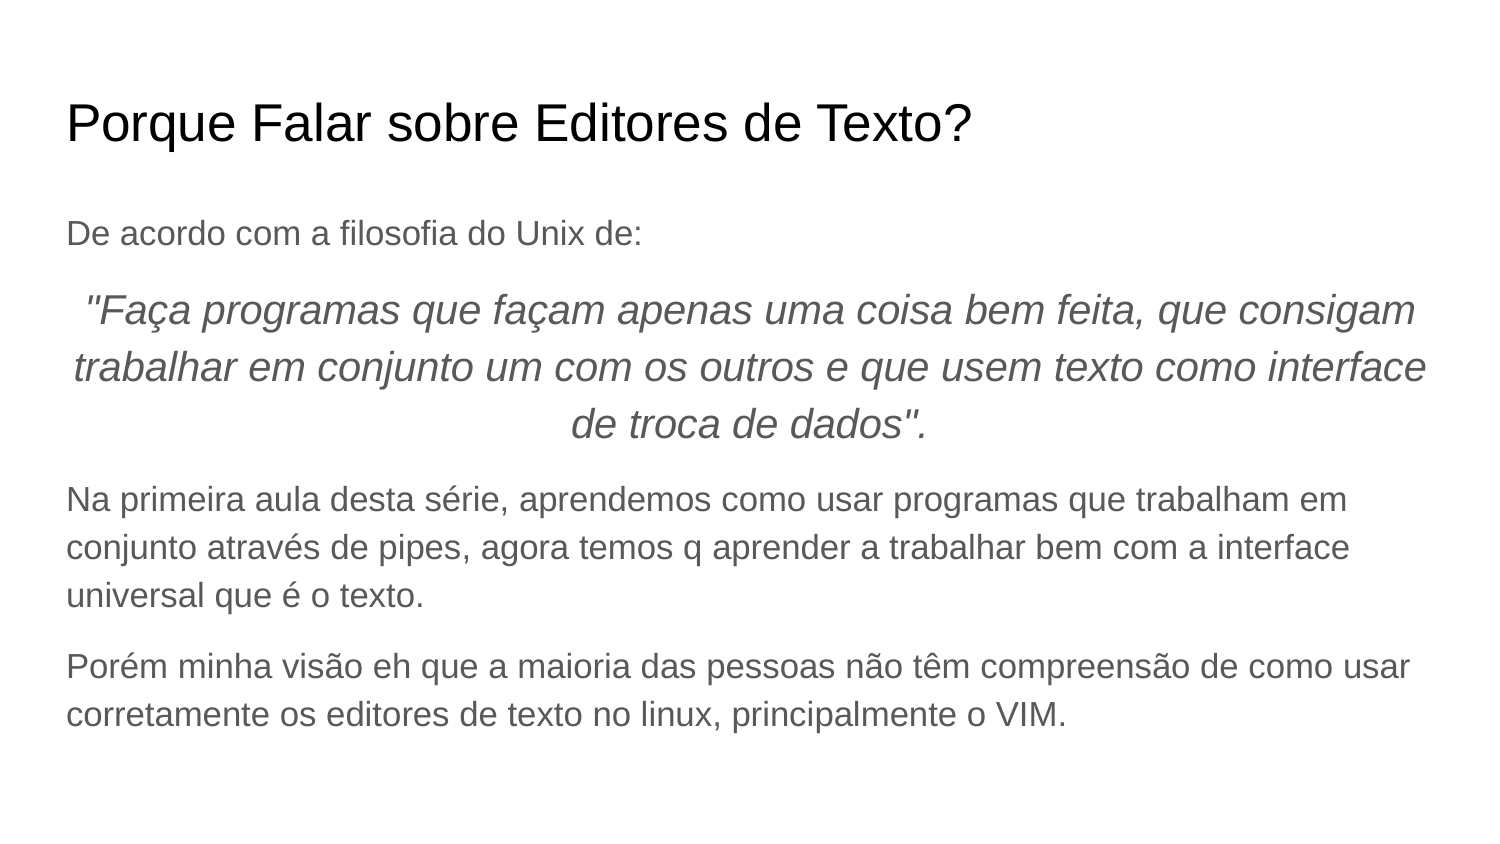

# Porque Falar sobre Editores de Texto?
De acordo com a filosofia do Unix de:
"Faça programas que façam apenas uma coisa bem feita, que consigam trabalhar em conjunto um com os outros e que usem texto como interface de troca de dados".
Na primeira aula desta série, aprendemos como usar programas que trabalham em conjunto através de pipes, agora temos q aprender a trabalhar bem com a interface universal que é o texto.
Porém minha visão eh que a maioria das pessoas não têm compreensão de como usar corretamente os editores de texto no linux, principalmente o VIM.